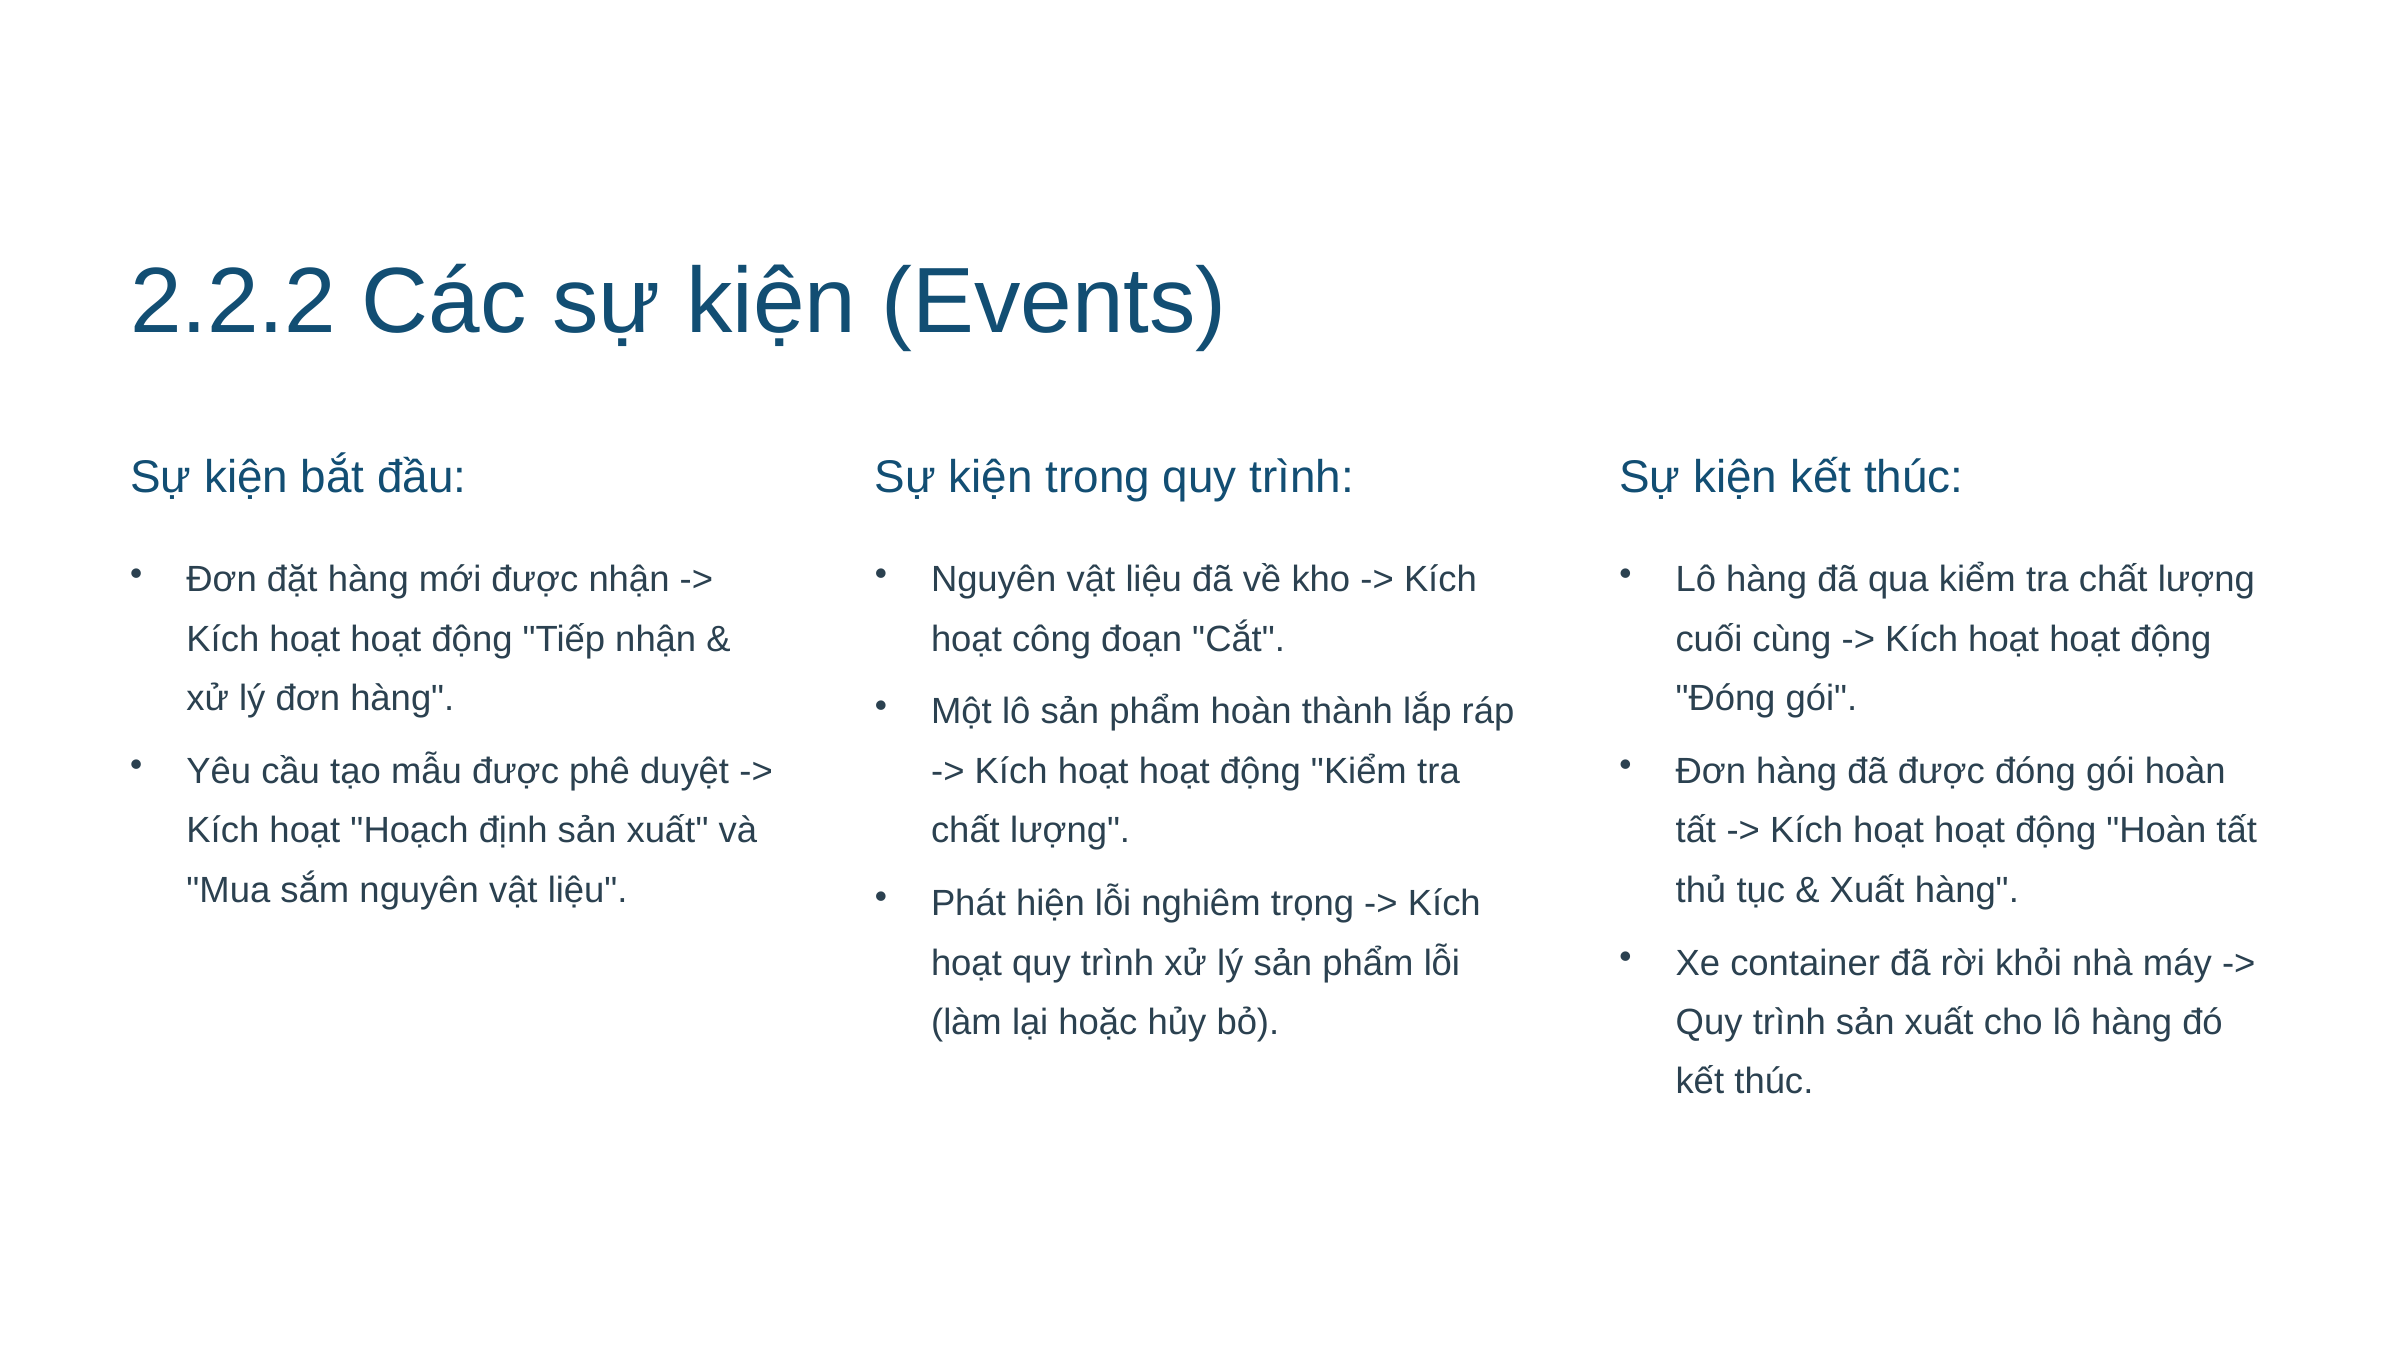

2.2.2 Các sự kiện (Events)
Sự kiện bắt đầu:
Sự kiện trong quy trình:
Sự kiện kết thúc:
Đơn đặt hàng mới được nhận -> Kích hoạt hoạt động "Tiếp nhận & xử lý đơn hàng".
Nguyên vật liệu đã về kho -> Kích hoạt công đoạn "Cắt".
Lô hàng đã qua kiểm tra chất lượng cuối cùng -> Kích hoạt hoạt động "Đóng gói".
Một lô sản phẩm hoàn thành lắp ráp -> Kích hoạt hoạt động "Kiểm tra chất lượng".
Yêu cầu tạo mẫu được phê duyệt -> Kích hoạt "Hoạch định sản xuất" và "Mua sắm nguyên vật liệu".
Đơn hàng đã được đóng gói hoàn tất -> Kích hoạt hoạt động "Hoàn tất thủ tục & Xuất hàng".
Phát hiện lỗi nghiêm trọng -> Kích hoạt quy trình xử lý sản phẩm lỗi (làm lại hoặc hủy bỏ).
Xe container đã rời khỏi nhà máy -> Quy trình sản xuất cho lô hàng đó kết thúc.